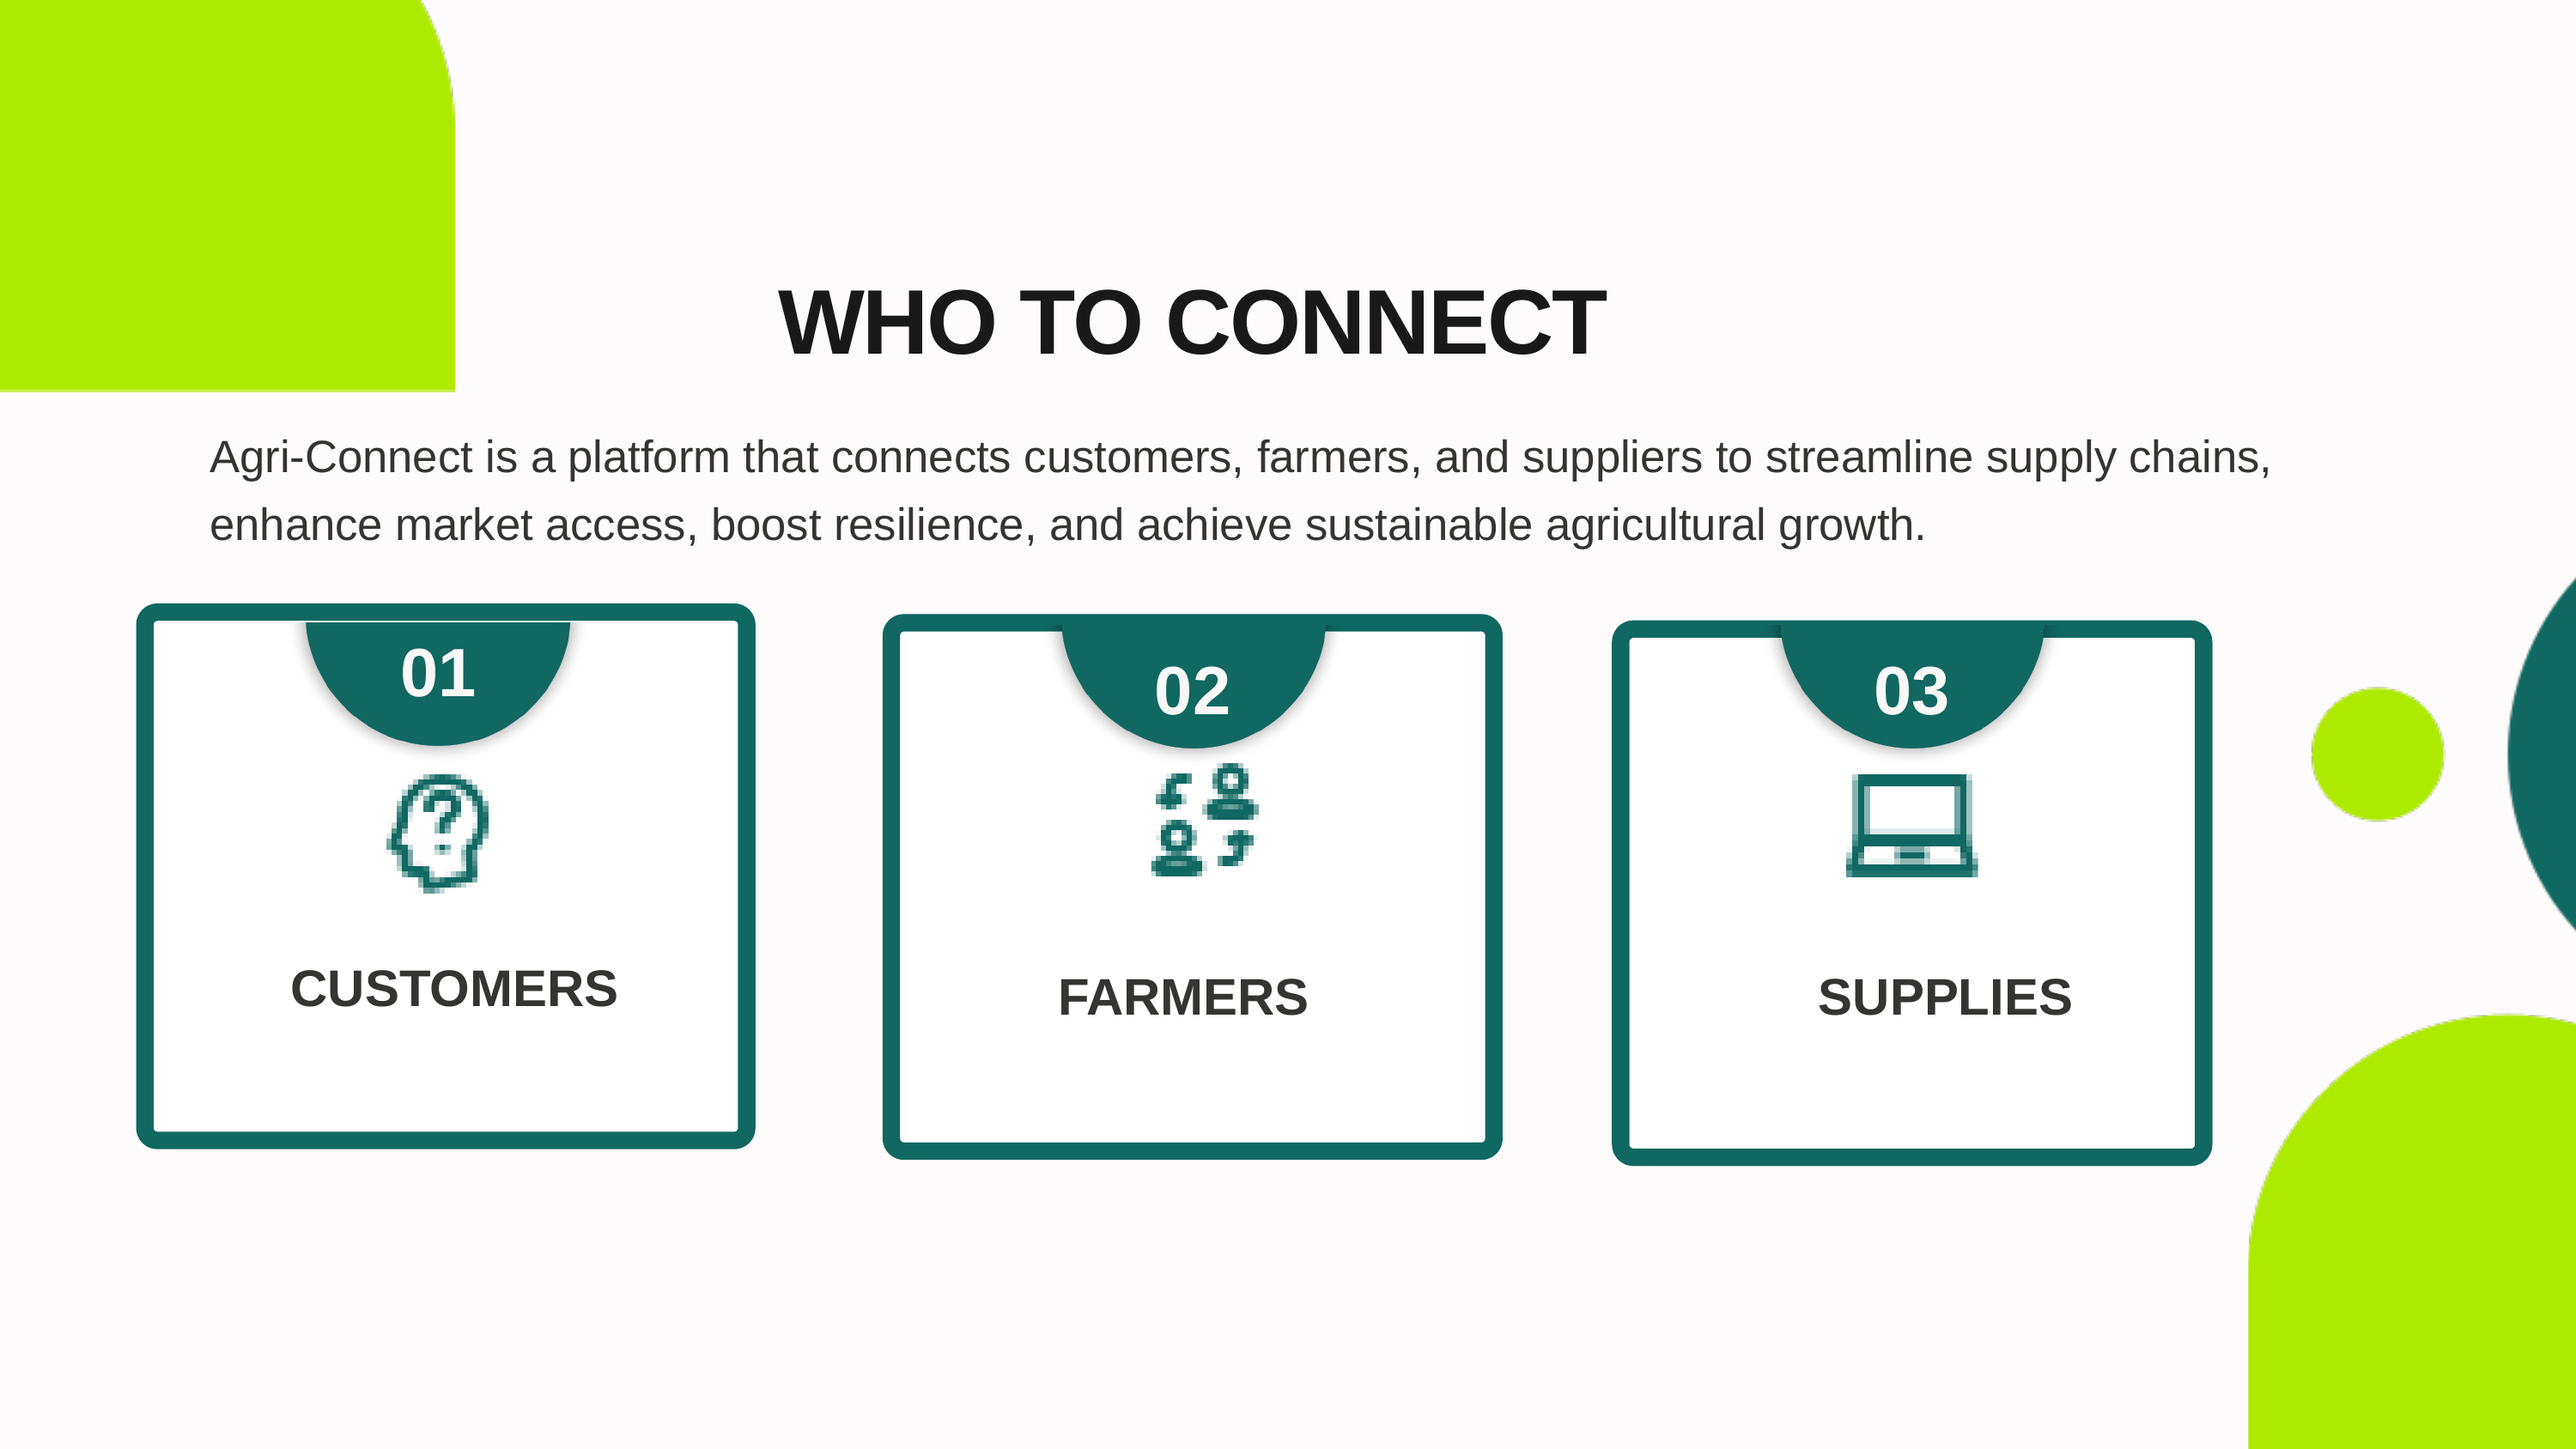

WHO TO CONNECT
Agri-Connect is a platform that connects customers, farmers, and suppliers to streamline supply chains, enhance market access, boost resilience, and achieve sustainable agricultural growth.

01

02
03

CUSTOMERS
FARMERS
SUPPLIES